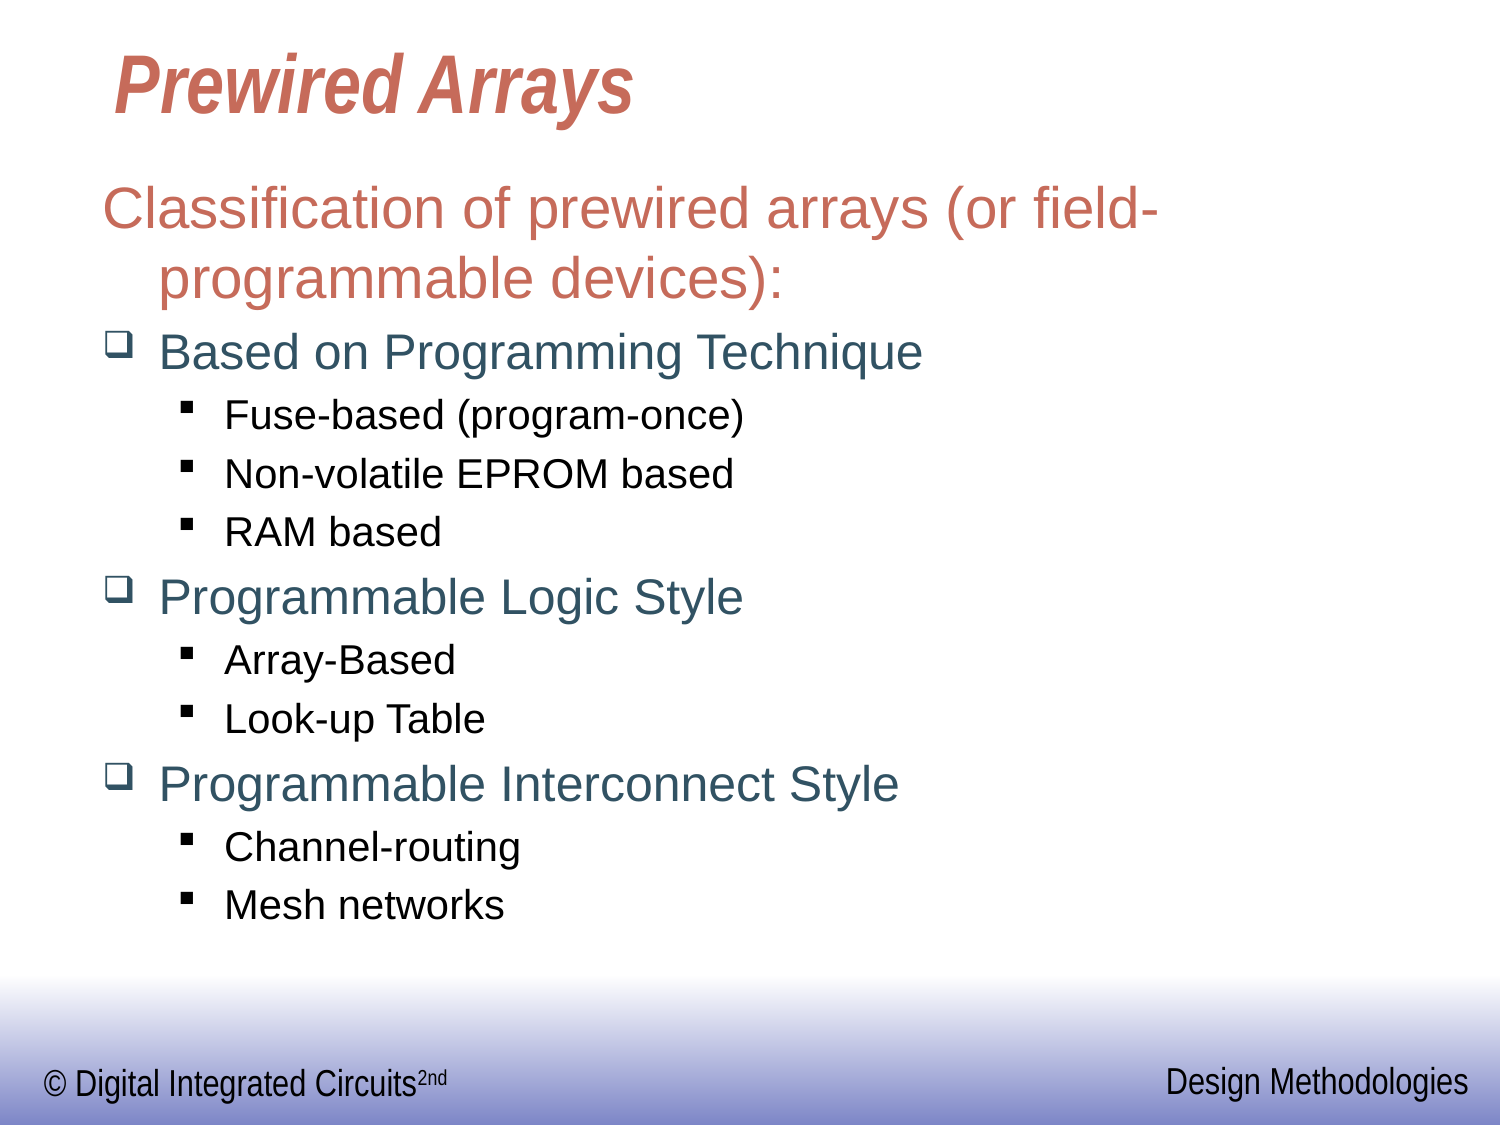

# Prewired Arrays
Classification of prewired arrays (or field-programmable devices):
Based on Programming Technique
Fuse-based (program-once)
Non-volatile EPROM based
RAM based
Programmable Logic Style
Array-Based
Look-up Table
Programmable Interconnect Style
Channel-routing
Mesh networks